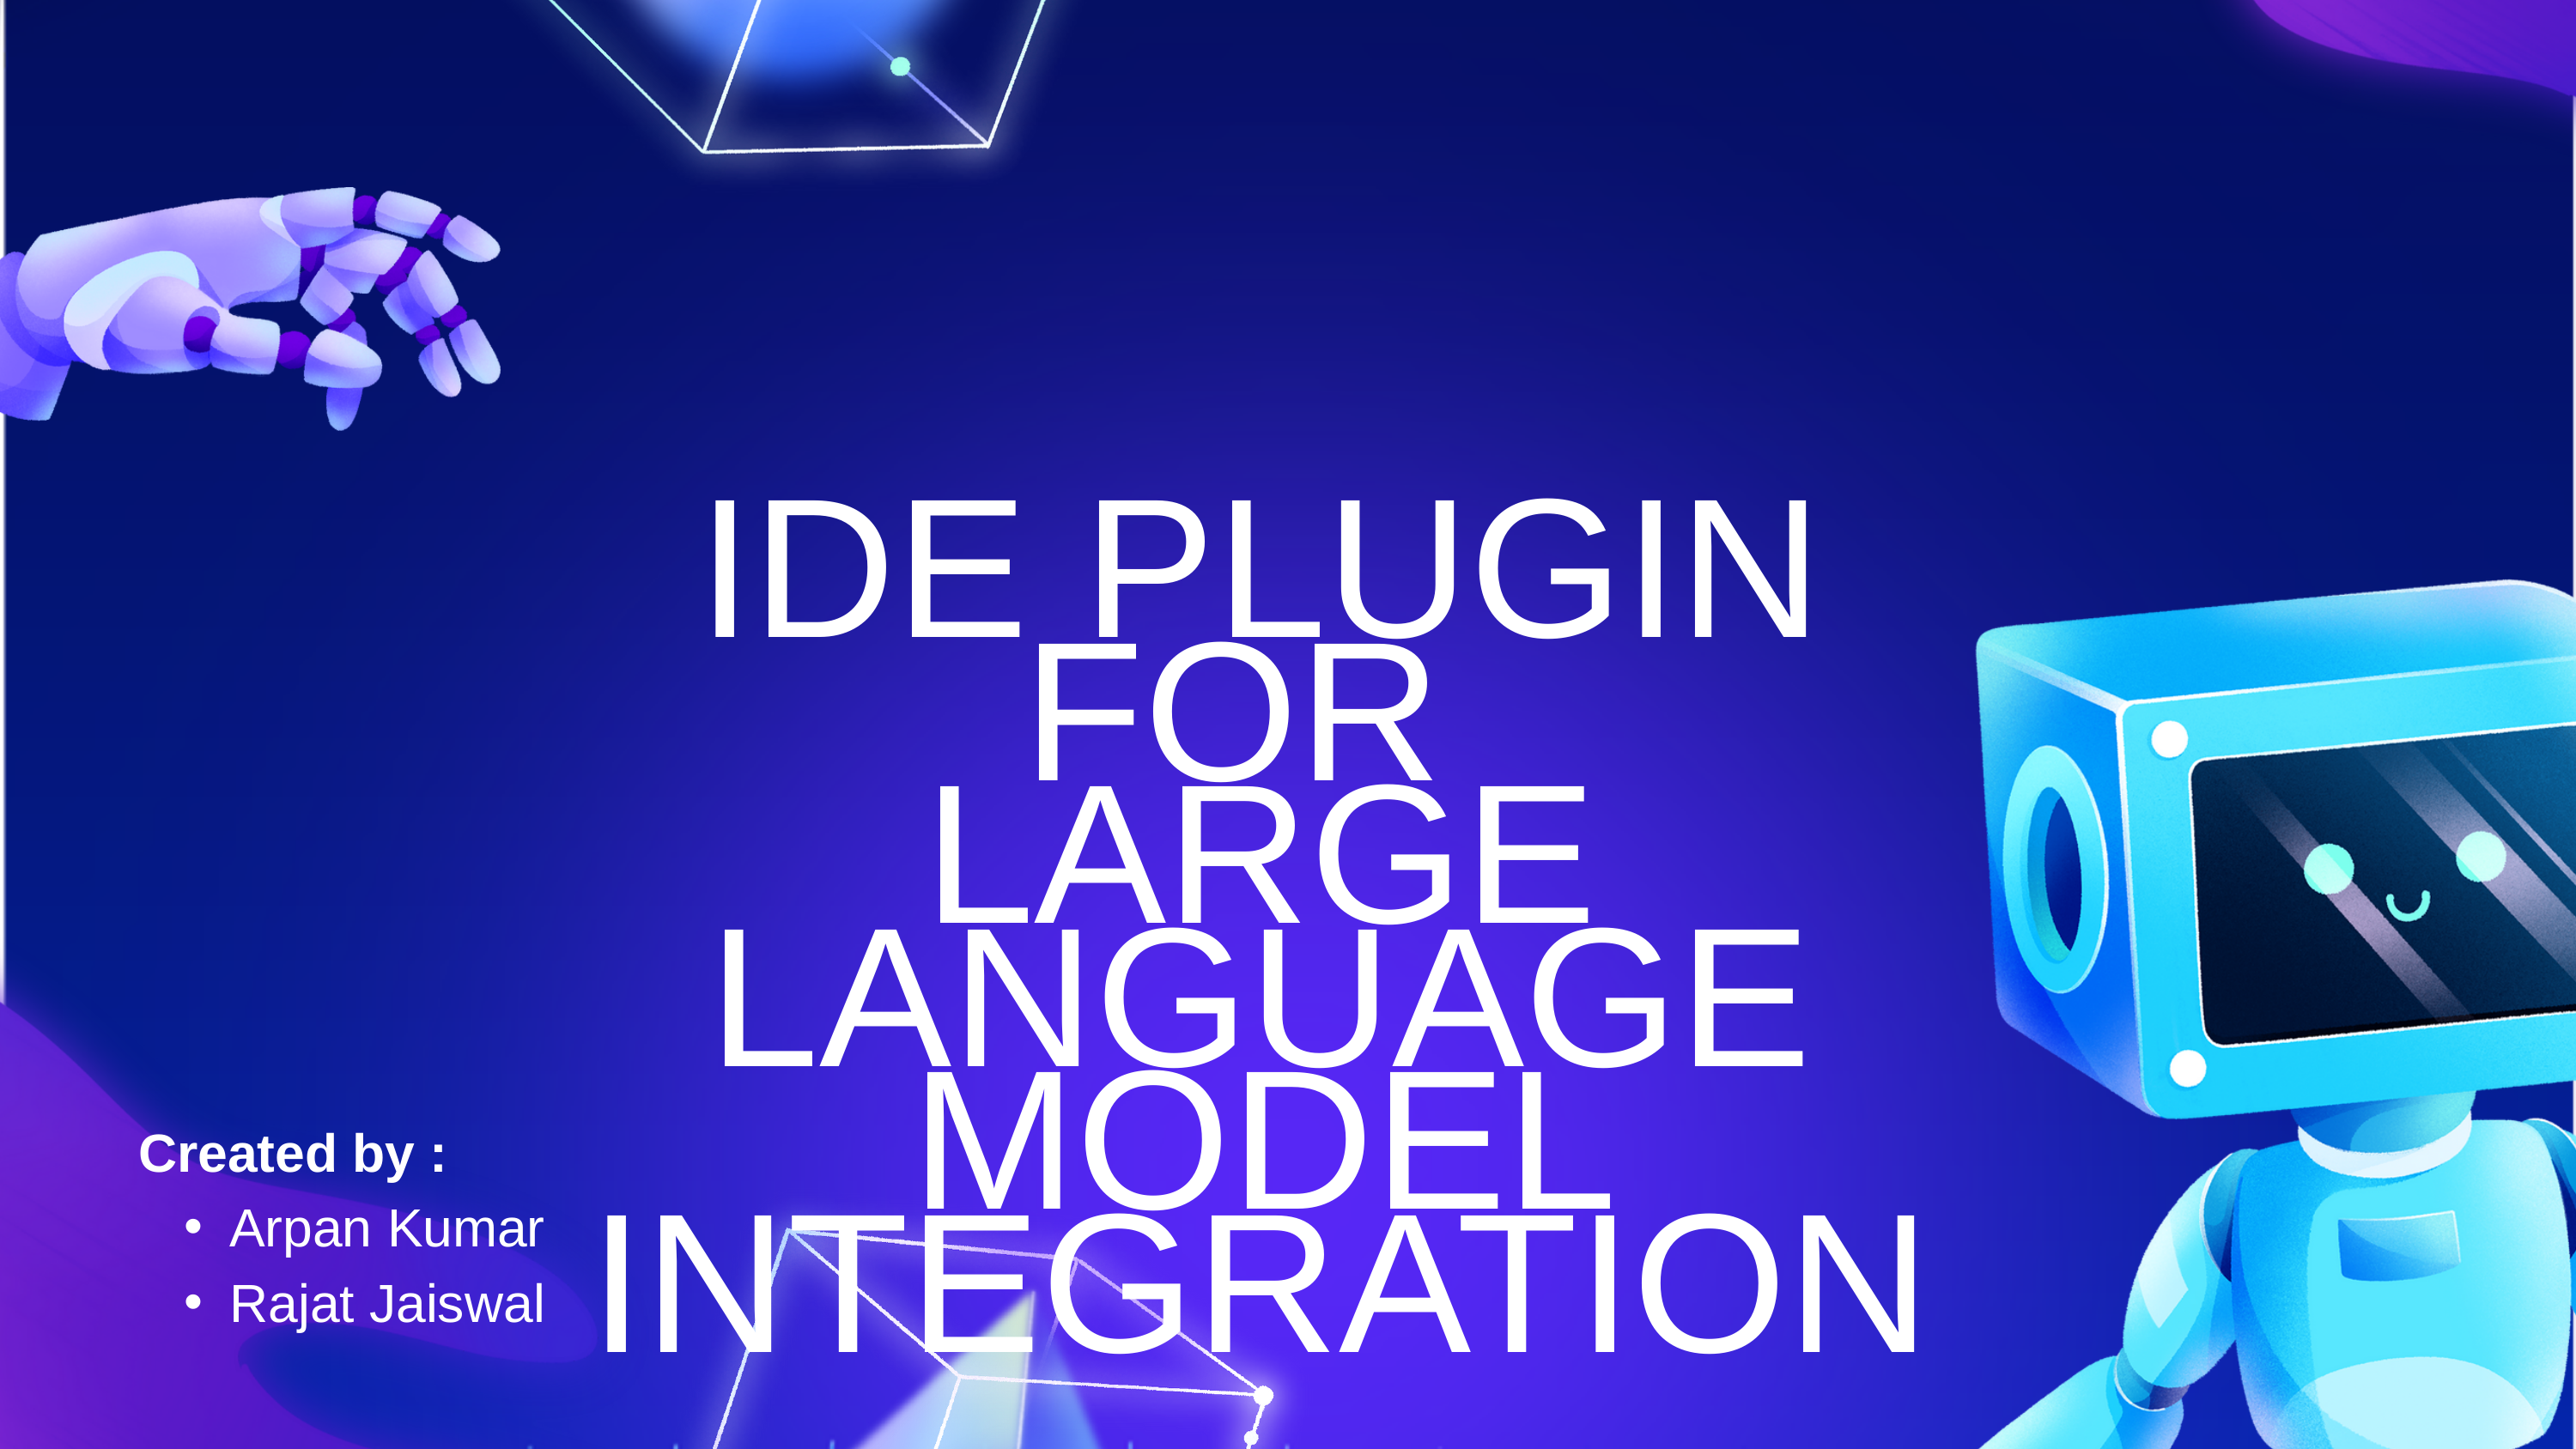

IDE PLUGIN FOR
LARGE LANGUAGE MODEL INTEGRATION

Created by :
Arpan Kumar
Rajat Jaiswal